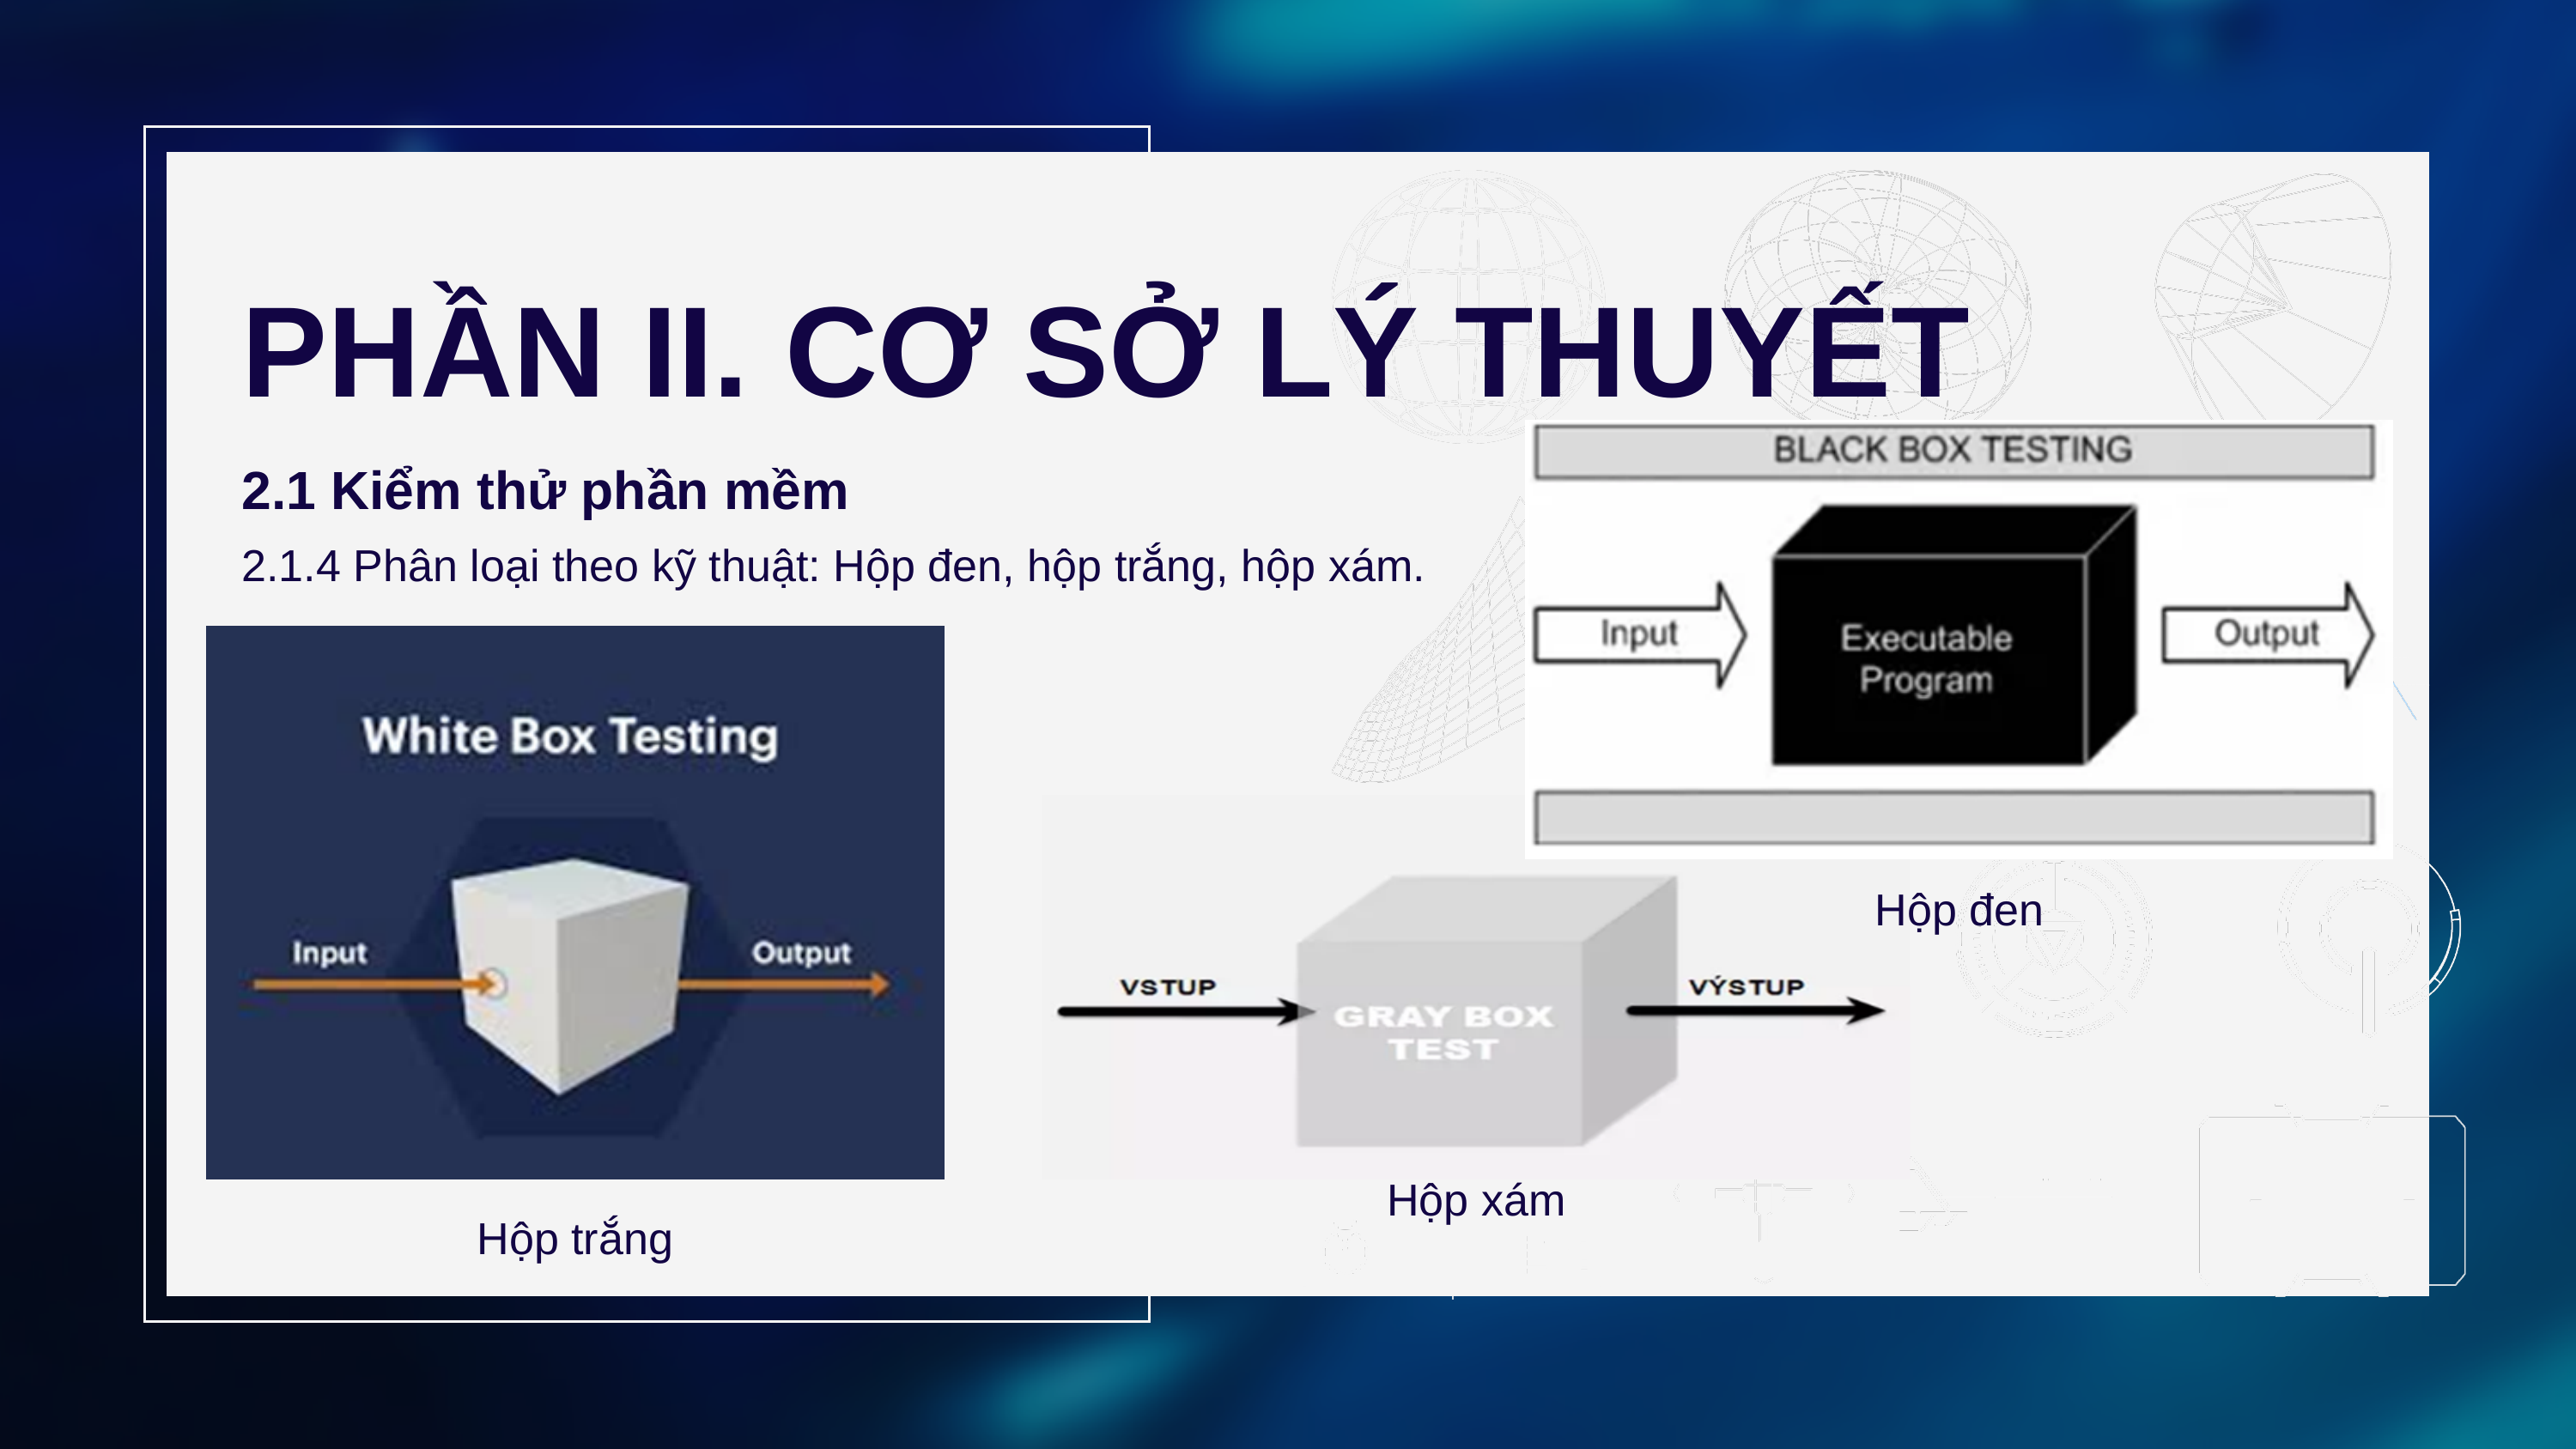

PHẦN II. CƠ SỞ LÝ THUYẾT

2.1 Kiểm thử phần mềm

2.1.4 Phân loại theo kỹ thuật: Hộp đen, hộp trắng, hộp xám.

Hộp đen

Hộp xám
Hộp trắng